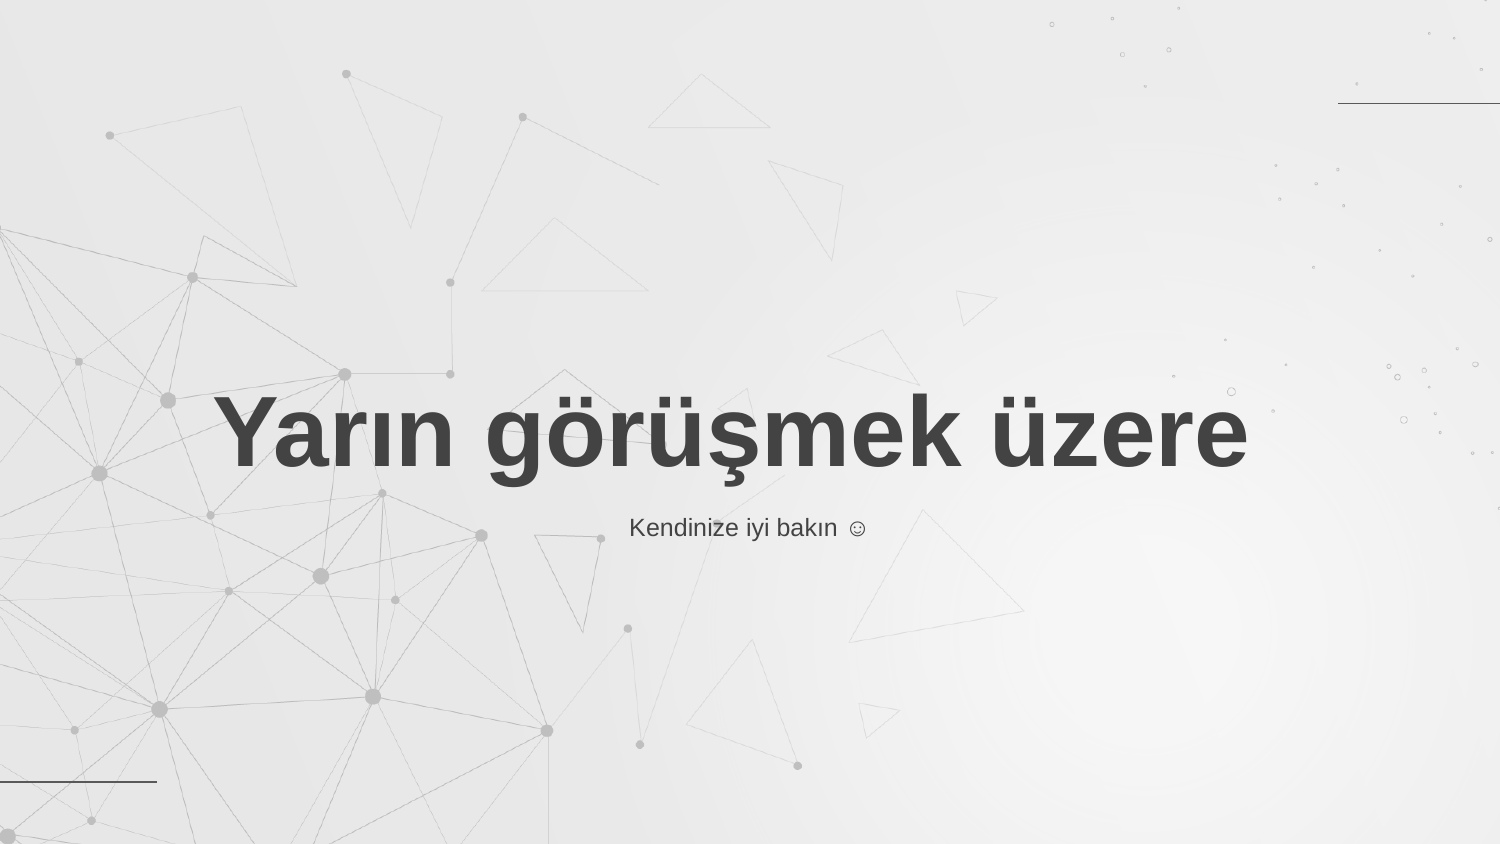

# Yarın görüşmek üzere
Kendinize iyi bakın ☺